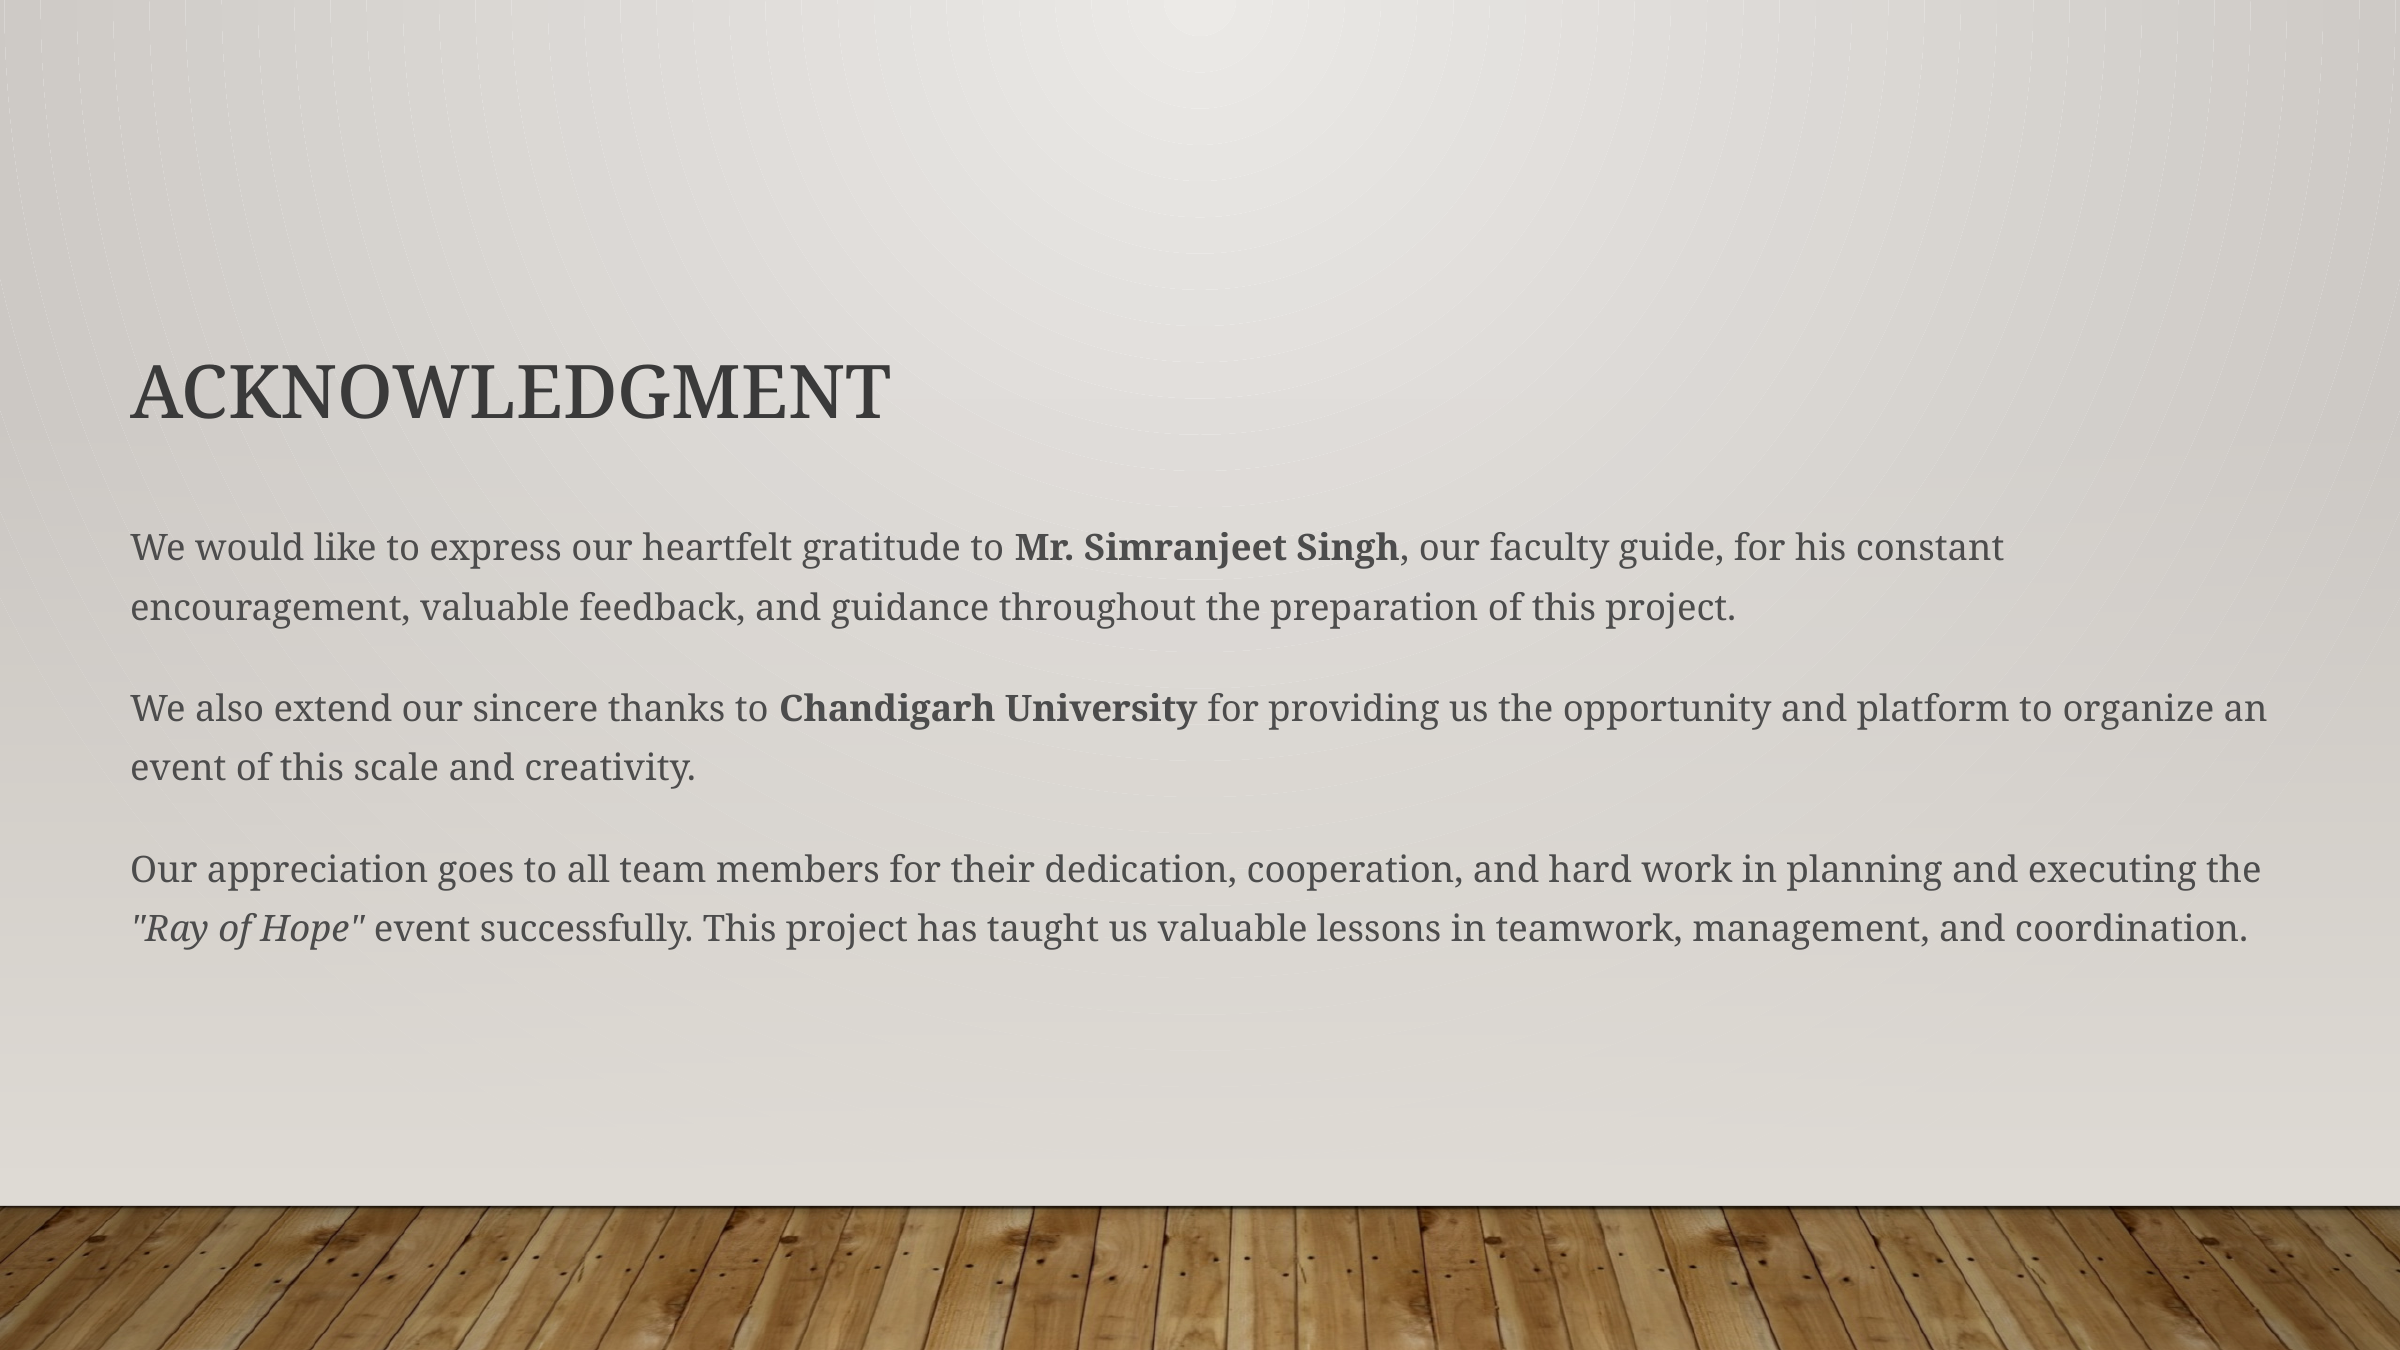

ACKNOWLEDGMENT
We would like to express our heartfelt gratitude to Mr. Simranjeet Singh, our faculty guide, for his constant encouragement, valuable feedback, and guidance throughout the preparation of this project.
We also extend our sincere thanks to Chandigarh University for providing us the opportunity and platform to organize an event of this scale and creativity.
Our appreciation goes to all team members for their dedication, cooperation, and hard work in planning and executing the "Ray of Hope" event successfully. This project has taught us valuable lessons in teamwork, management, and coordination.